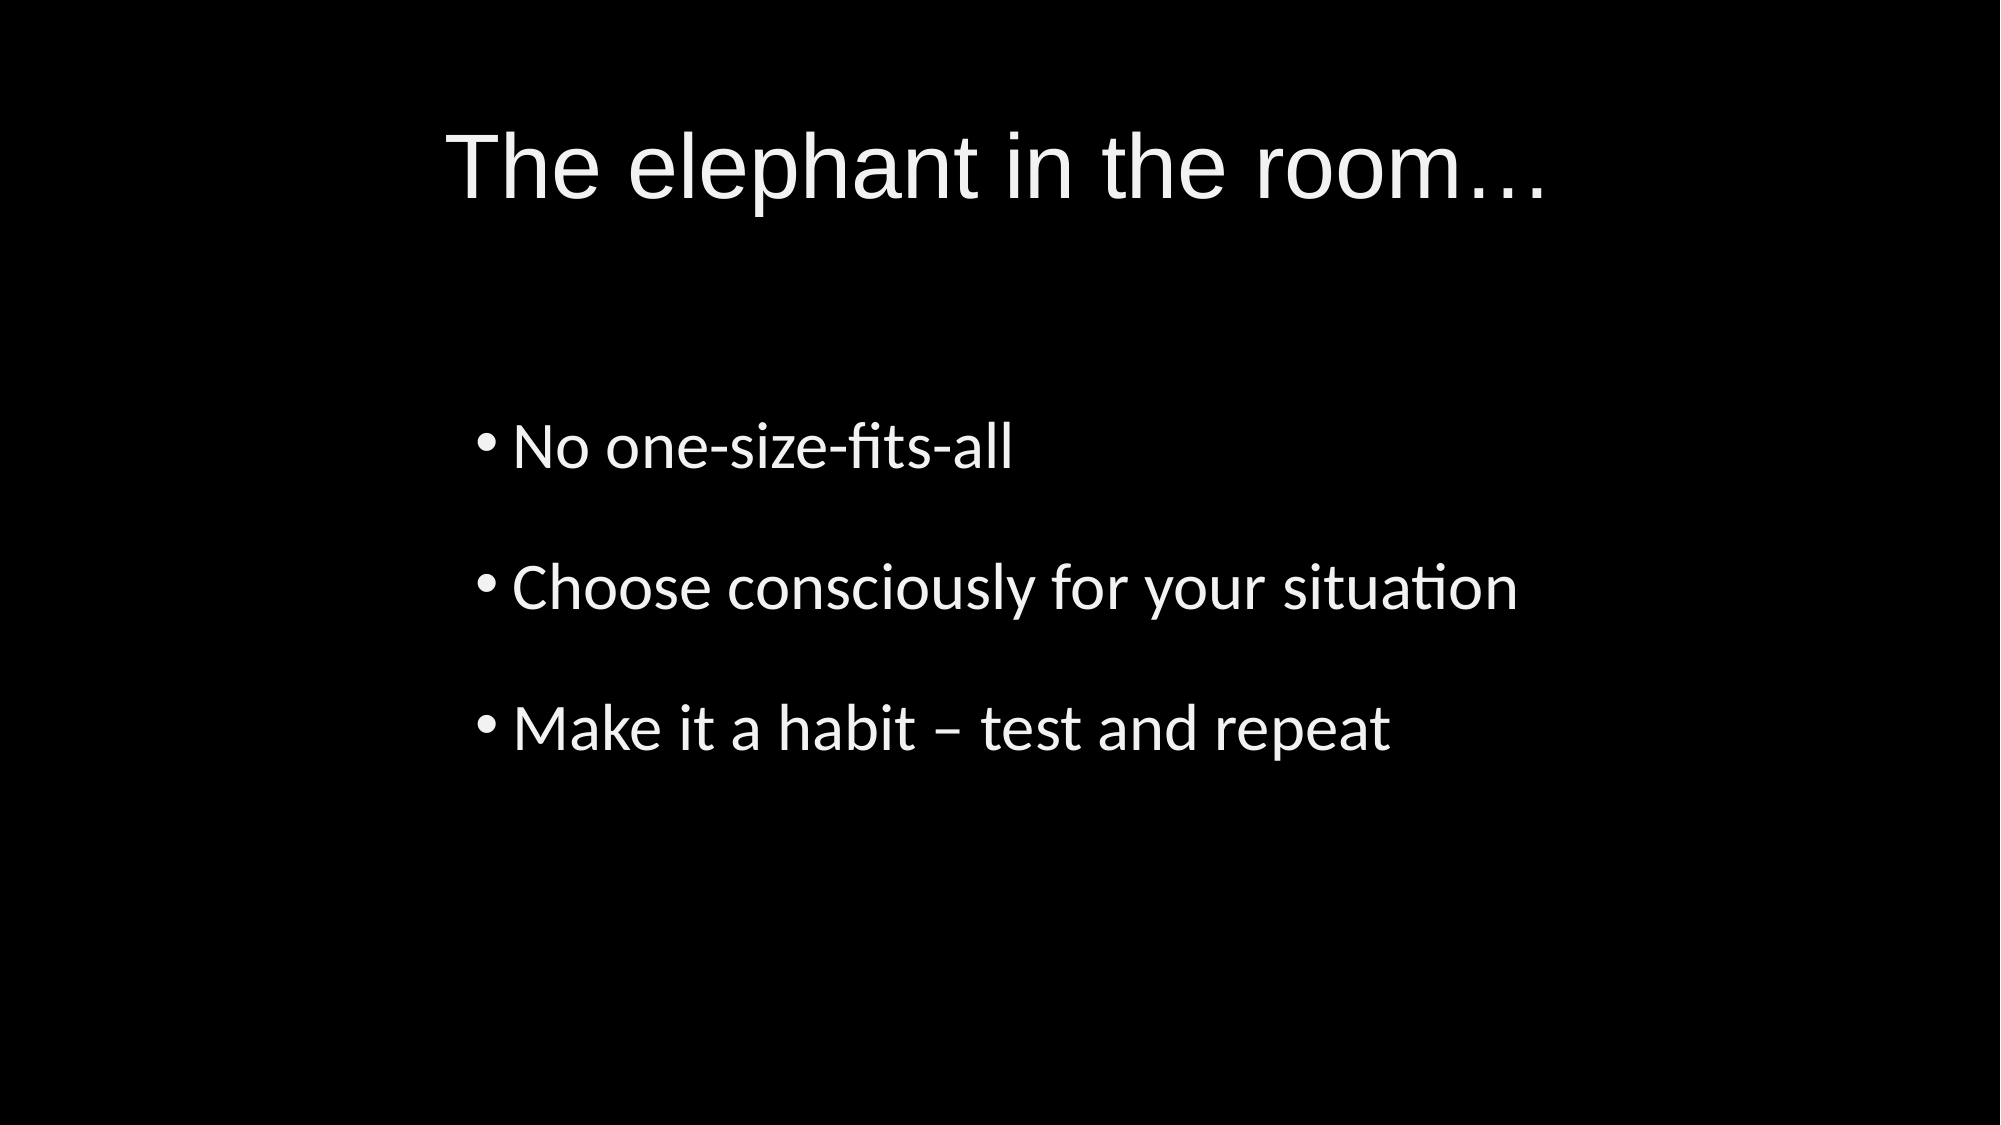

# The elephant in the room…
No one-size-fits-all
Choose consciously for your situation
Make it a habit – test and repeat